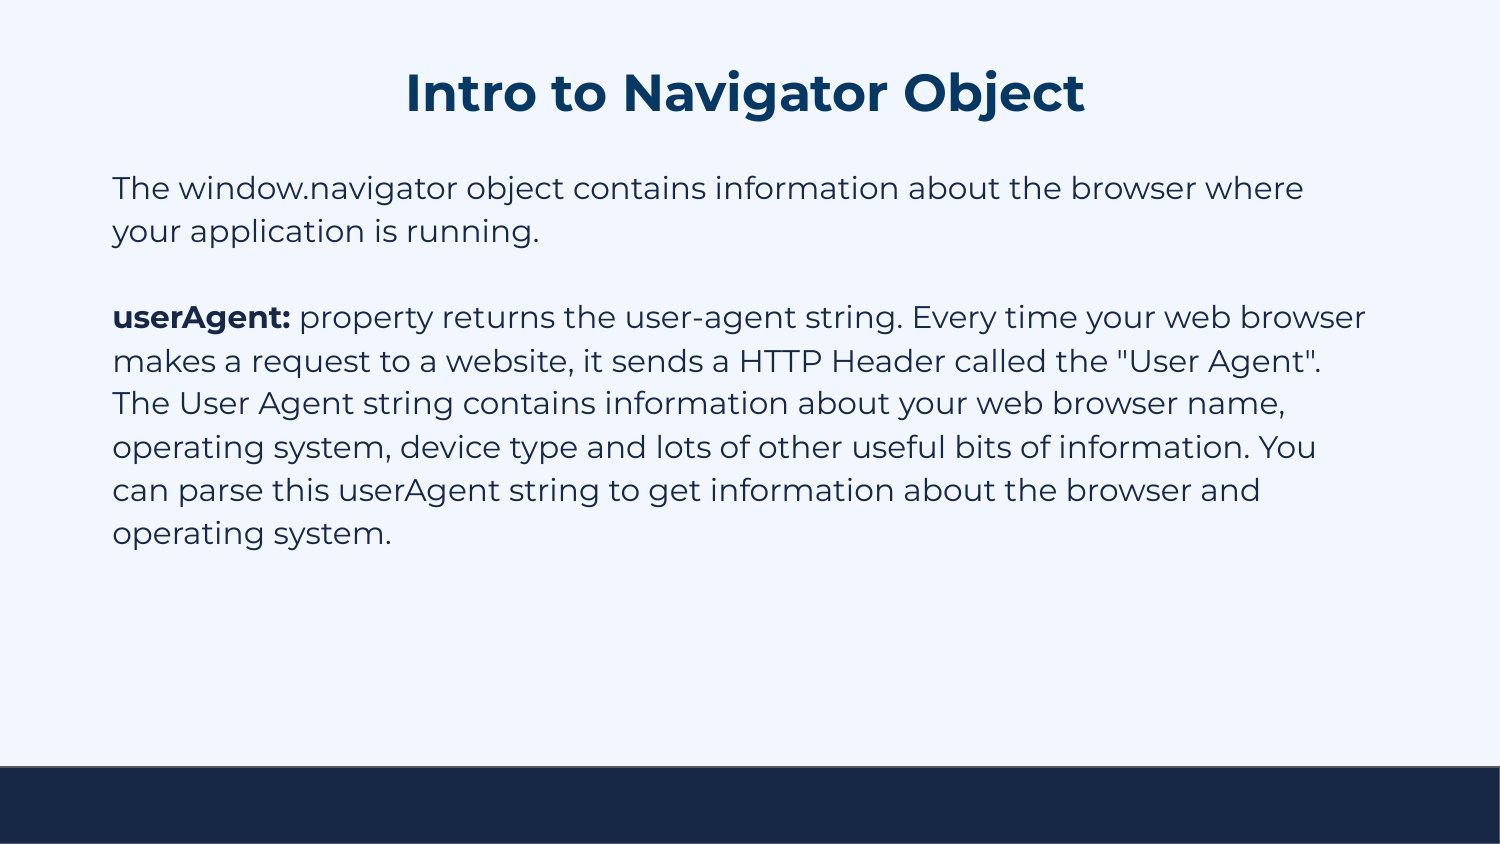

# Intro to Navigator Object
The window.navigator object contains information about the browser where your application is running.

userAgent: property returns the user-agent string. Every time your web browser makes a request to a website, it sends a HTTP Header called the "User Agent". The User Agent string contains information about your web browser name, operating system, device type and lots of other useful bits of information. You can parse this userAgent string to get information about the browser and operating system.